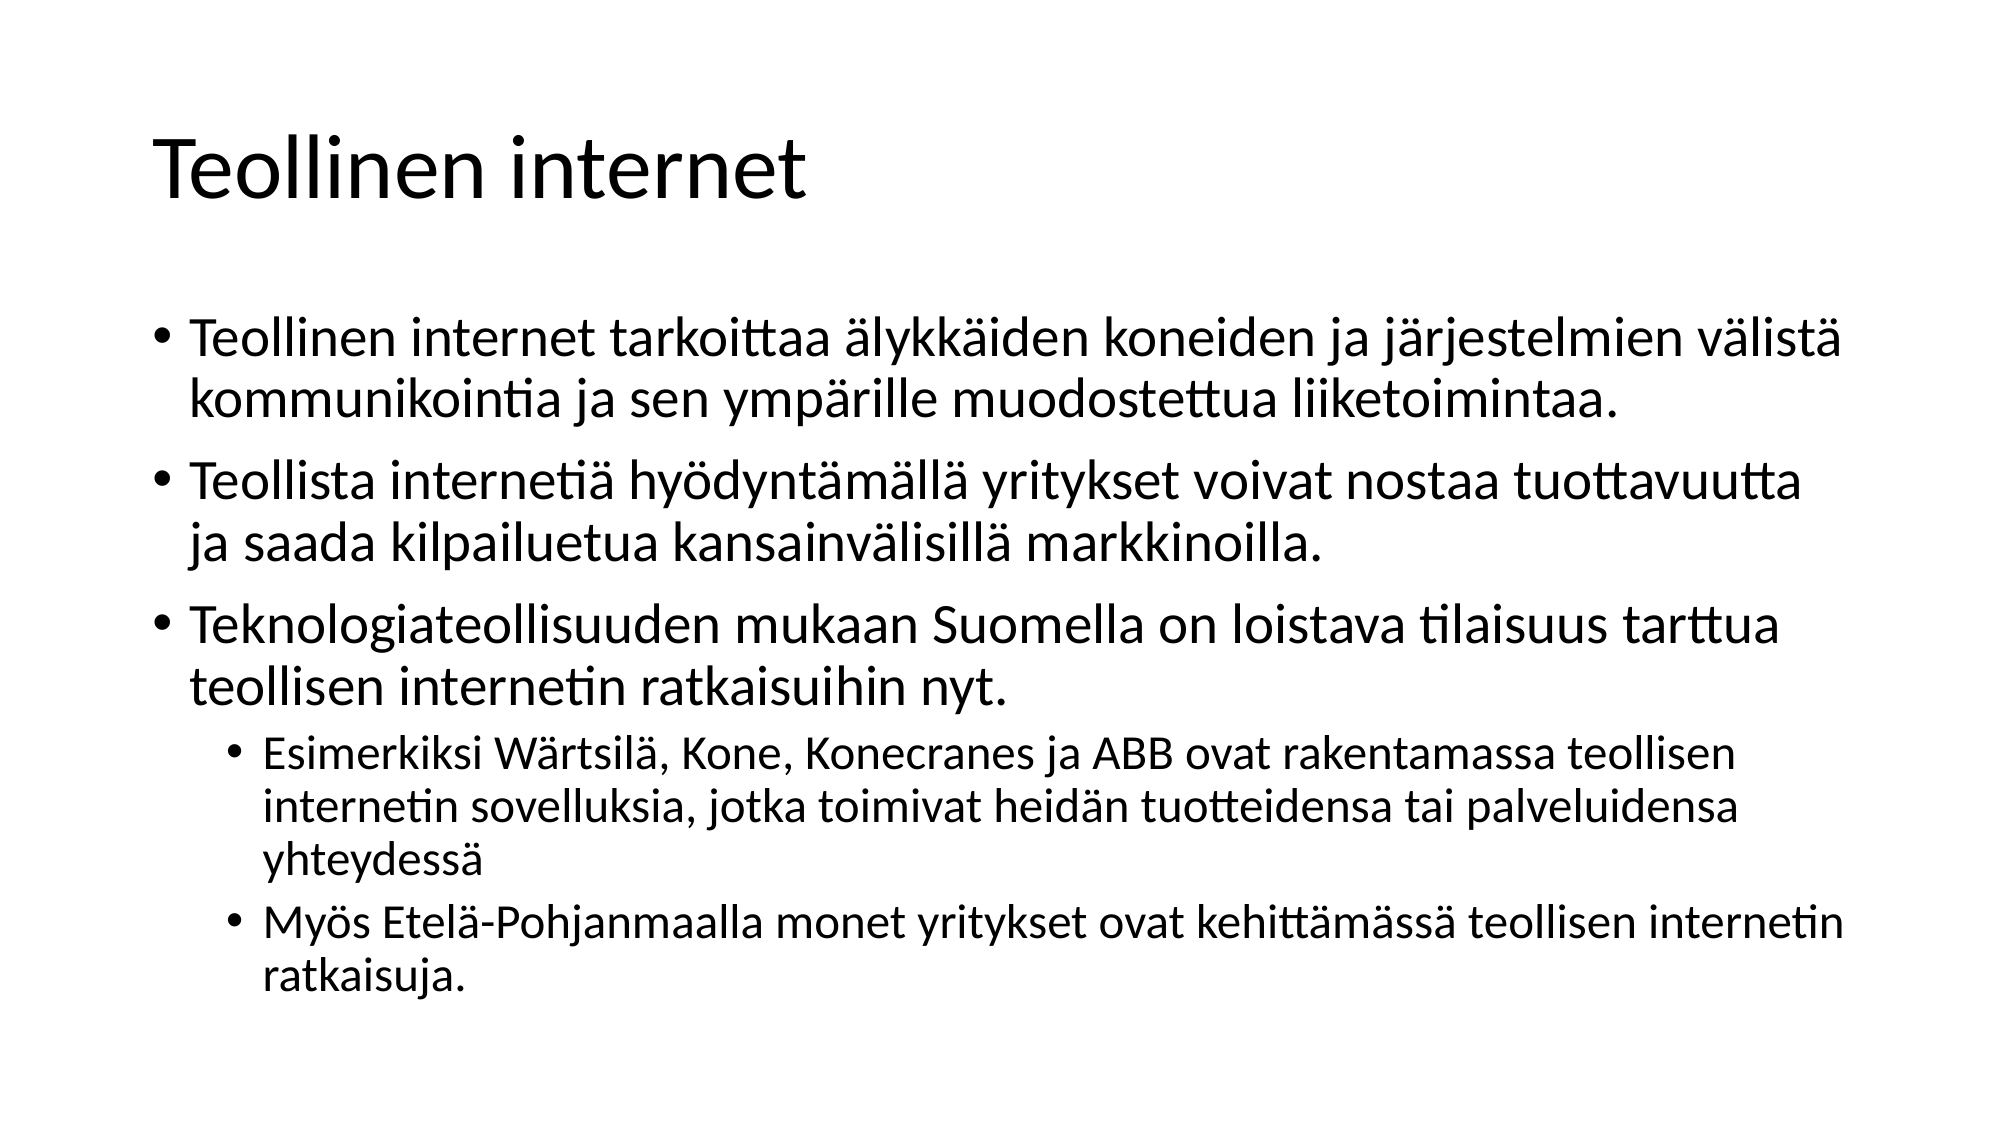

# Teollinen internet
Teollinen internet tarkoittaa älykkäiden koneiden ja järjestelmien välistä kommunikointia ja sen ympärille muodostettua liiketoimintaa.
Teollista internetiä hyödyntämällä yritykset voivat nostaa tuottavuutta ja saada kilpailuetua kansainvälisillä markkinoilla.
Teknologiateollisuuden mukaan Suomella on loistava tilaisuus tarttua teollisen internetin ratkaisuihin nyt.
Esimerkiksi Wärtsilä, Kone, Konecranes ja ABB ovat rakentamassa teollisen internetin sovelluksia, jotka toimivat heidän tuotteidensa tai palveluidensa yhteydessä
Myös Etelä-Pohjanmaalla monet yritykset ovat kehittämässä teollisen internetin ratkaisuja.